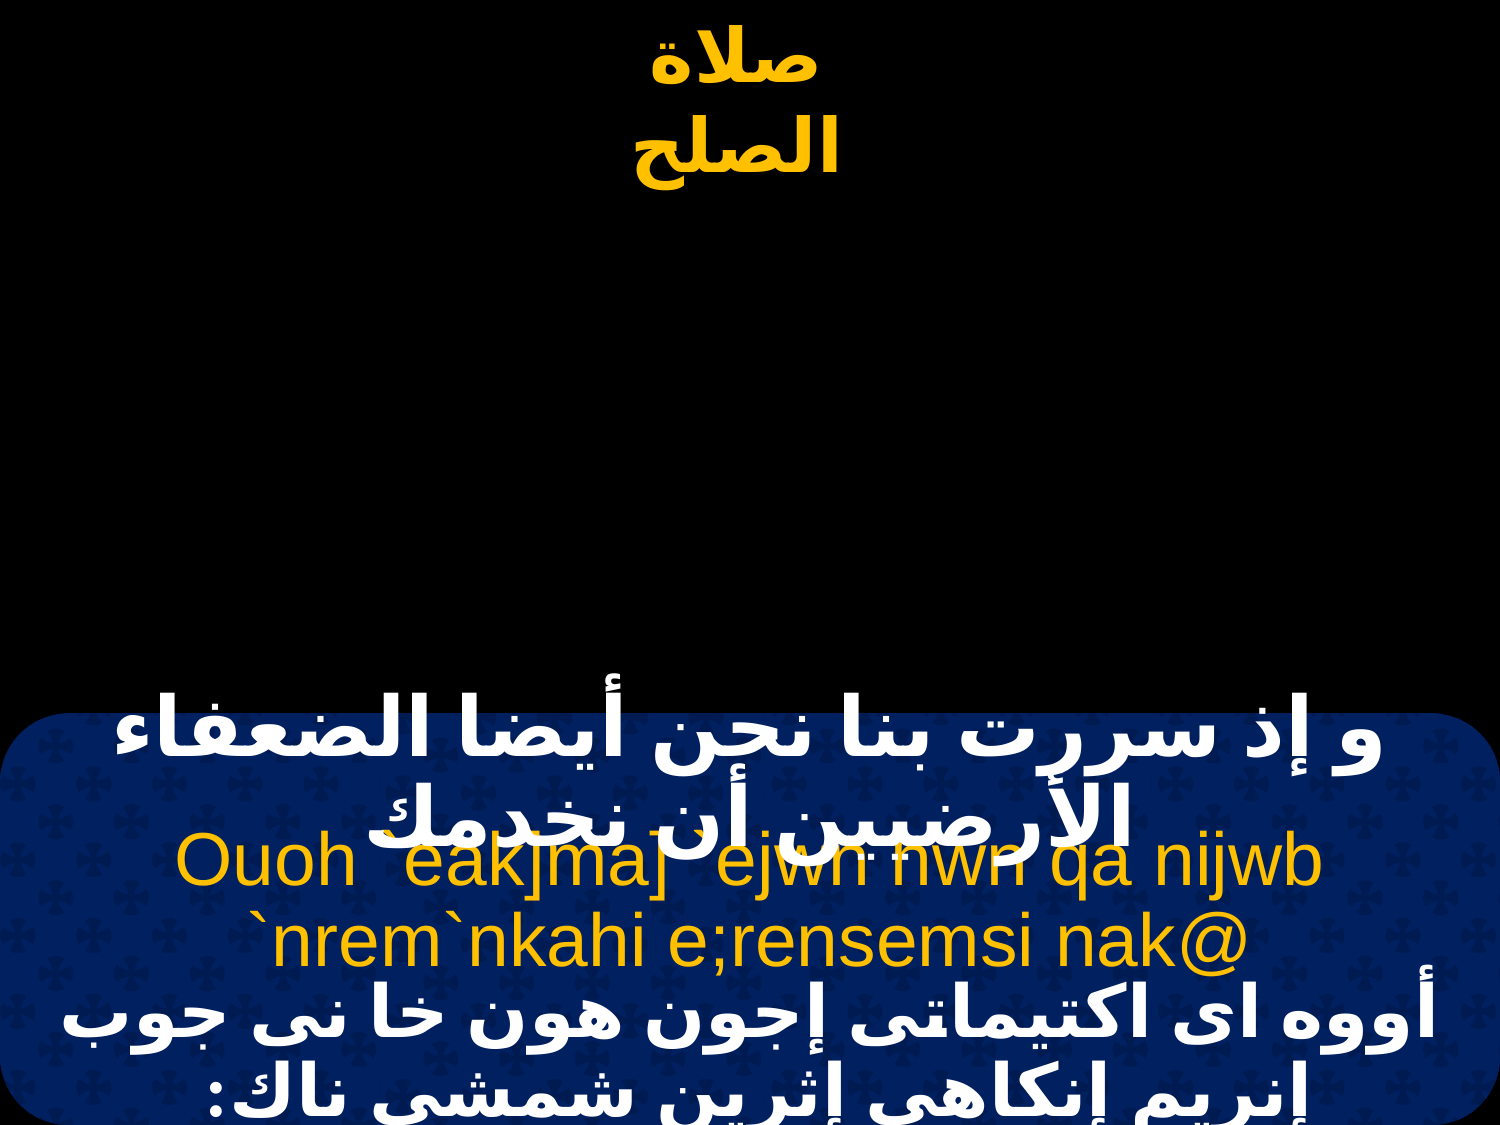

#
و إذ سررت بنا نحن أيضا الضعفاء الأرضيين أن نخدمك
Ouoh `eak]ma] `ejwn hwn qa nijwb `nrem`nkahi e;rensemsi nak@
أووه اى اكتيماتى إجون هون خا نى جوب إنريم إنكاهى إثرين شمشى ناك: